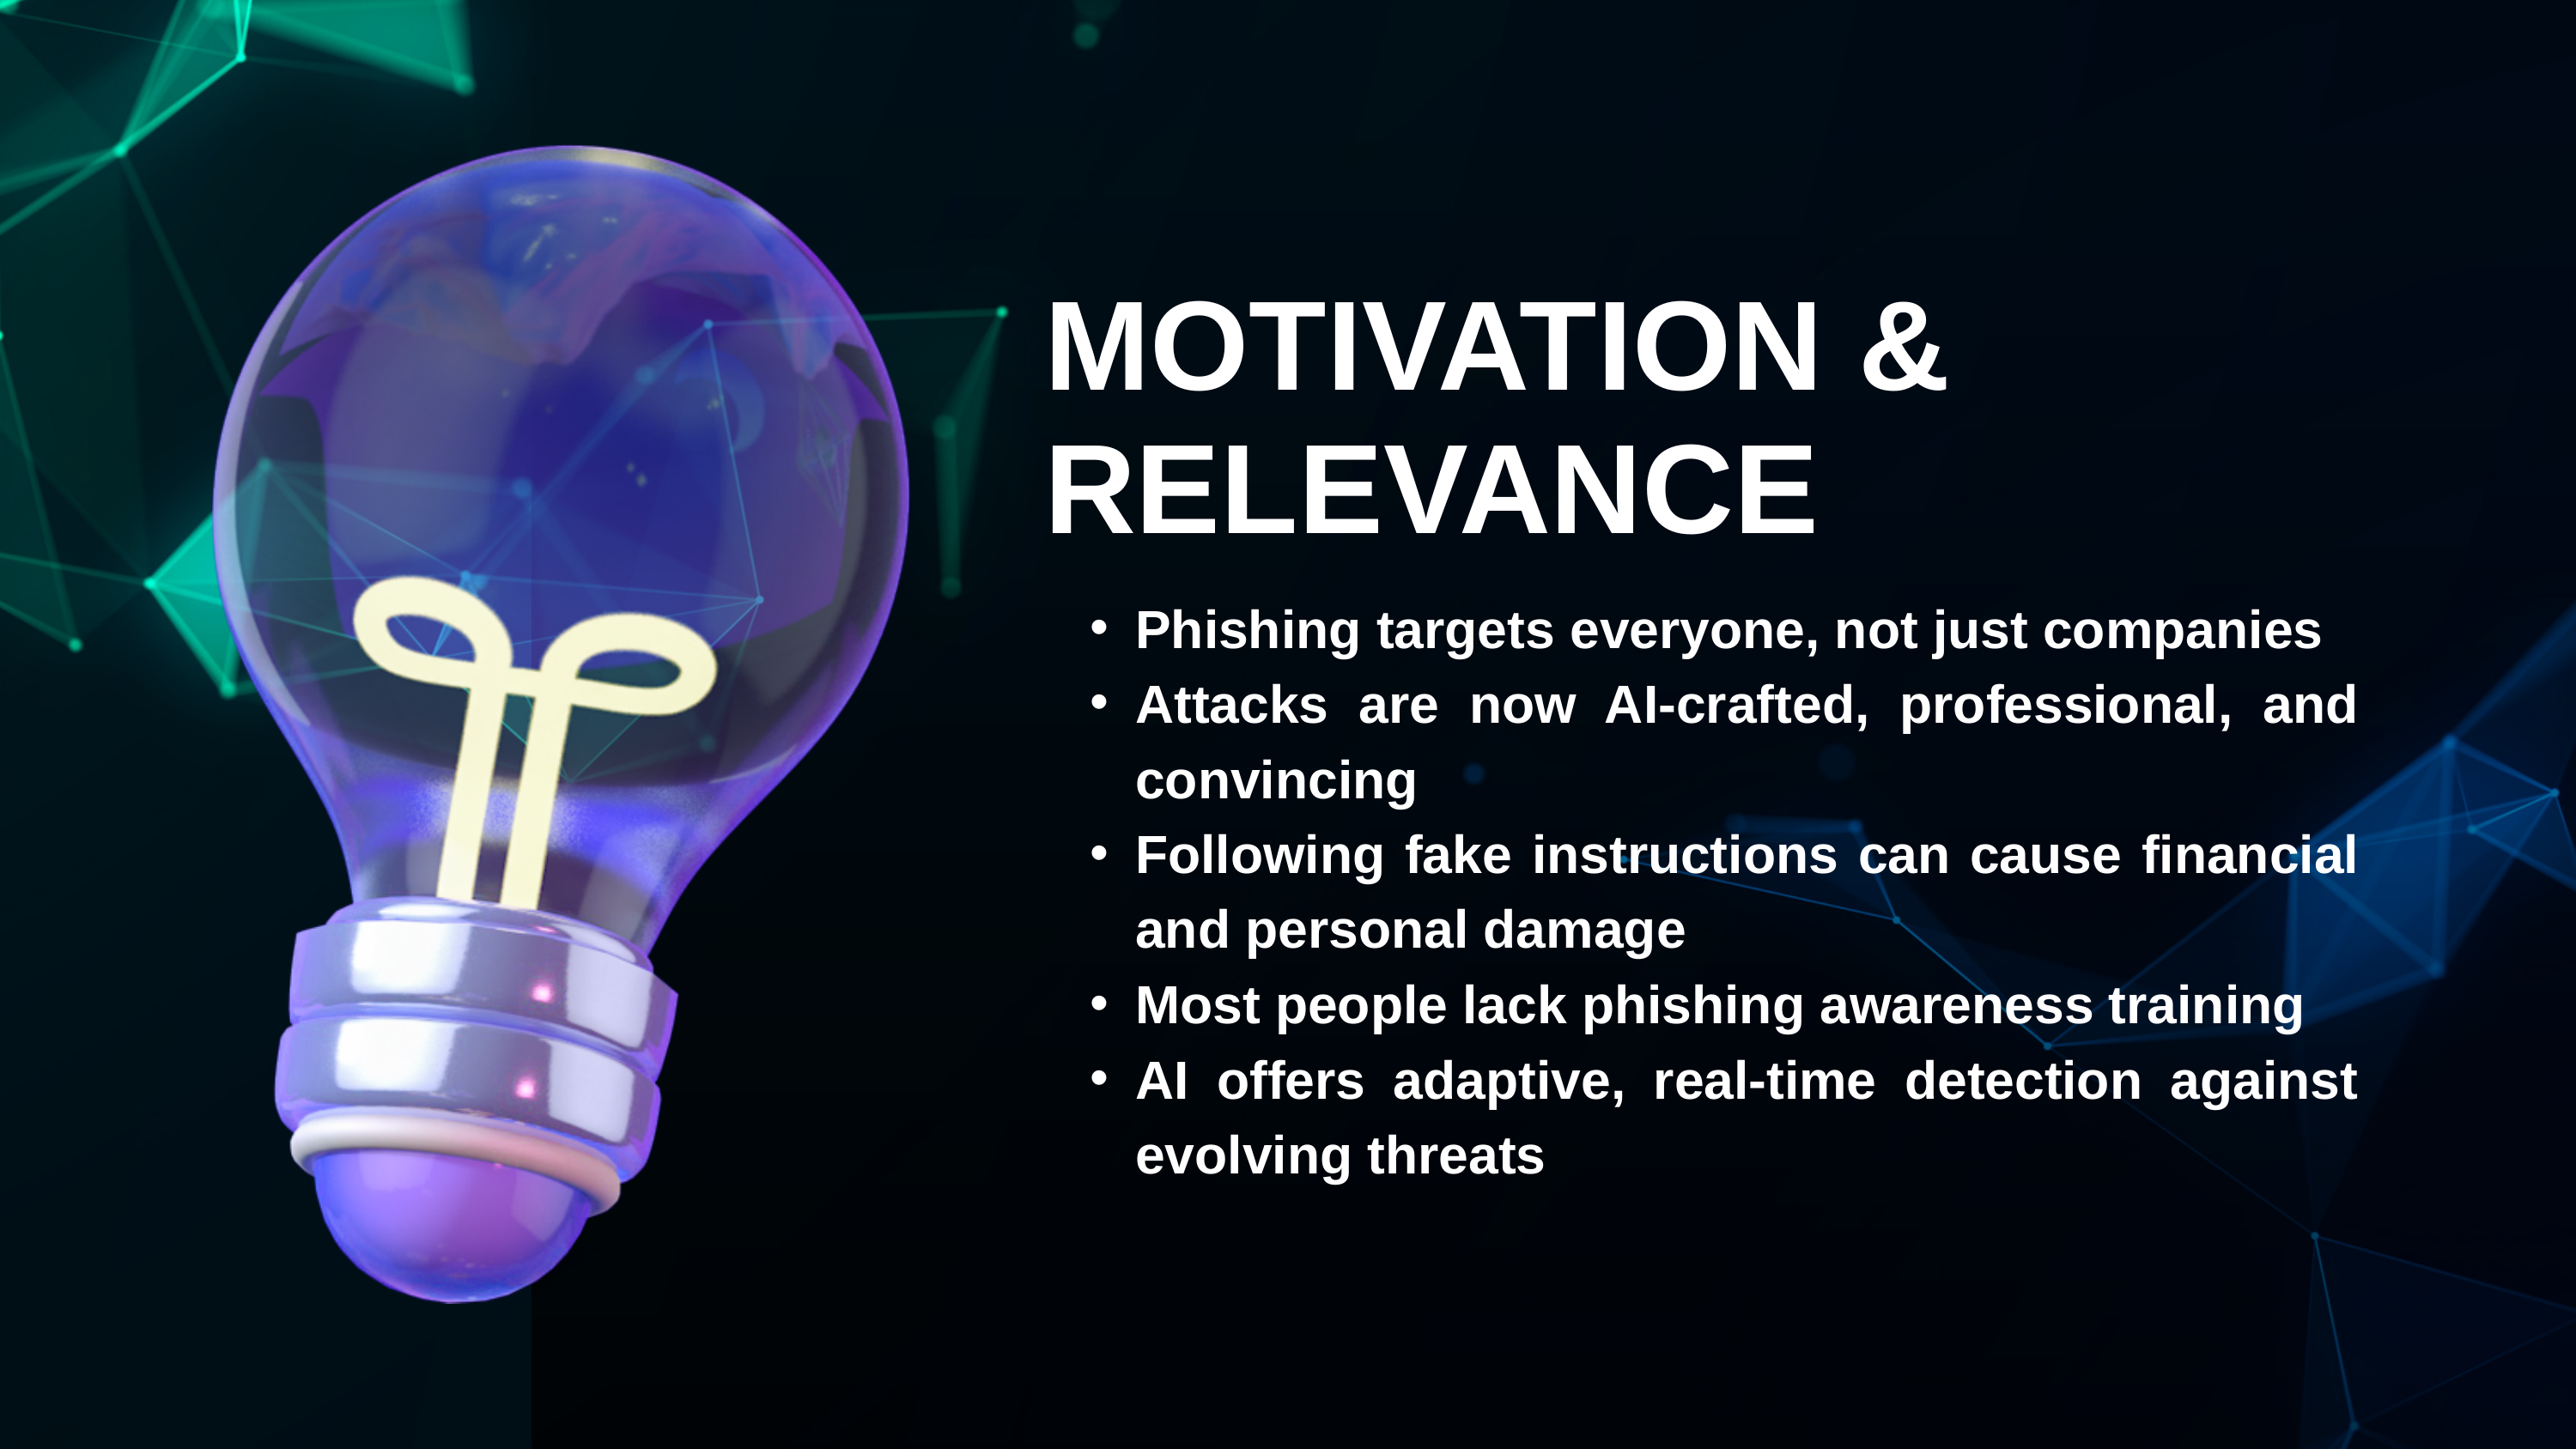

MOTIVATION & RELEVANCE
Phishing targets everyone, not just companies
Attacks are now AI-crafted, professional, and convincing
Following fake instructions can cause financial and personal damage
Most people lack phishing awareness training
AI offers adaptive, real-time detection against evolving threats